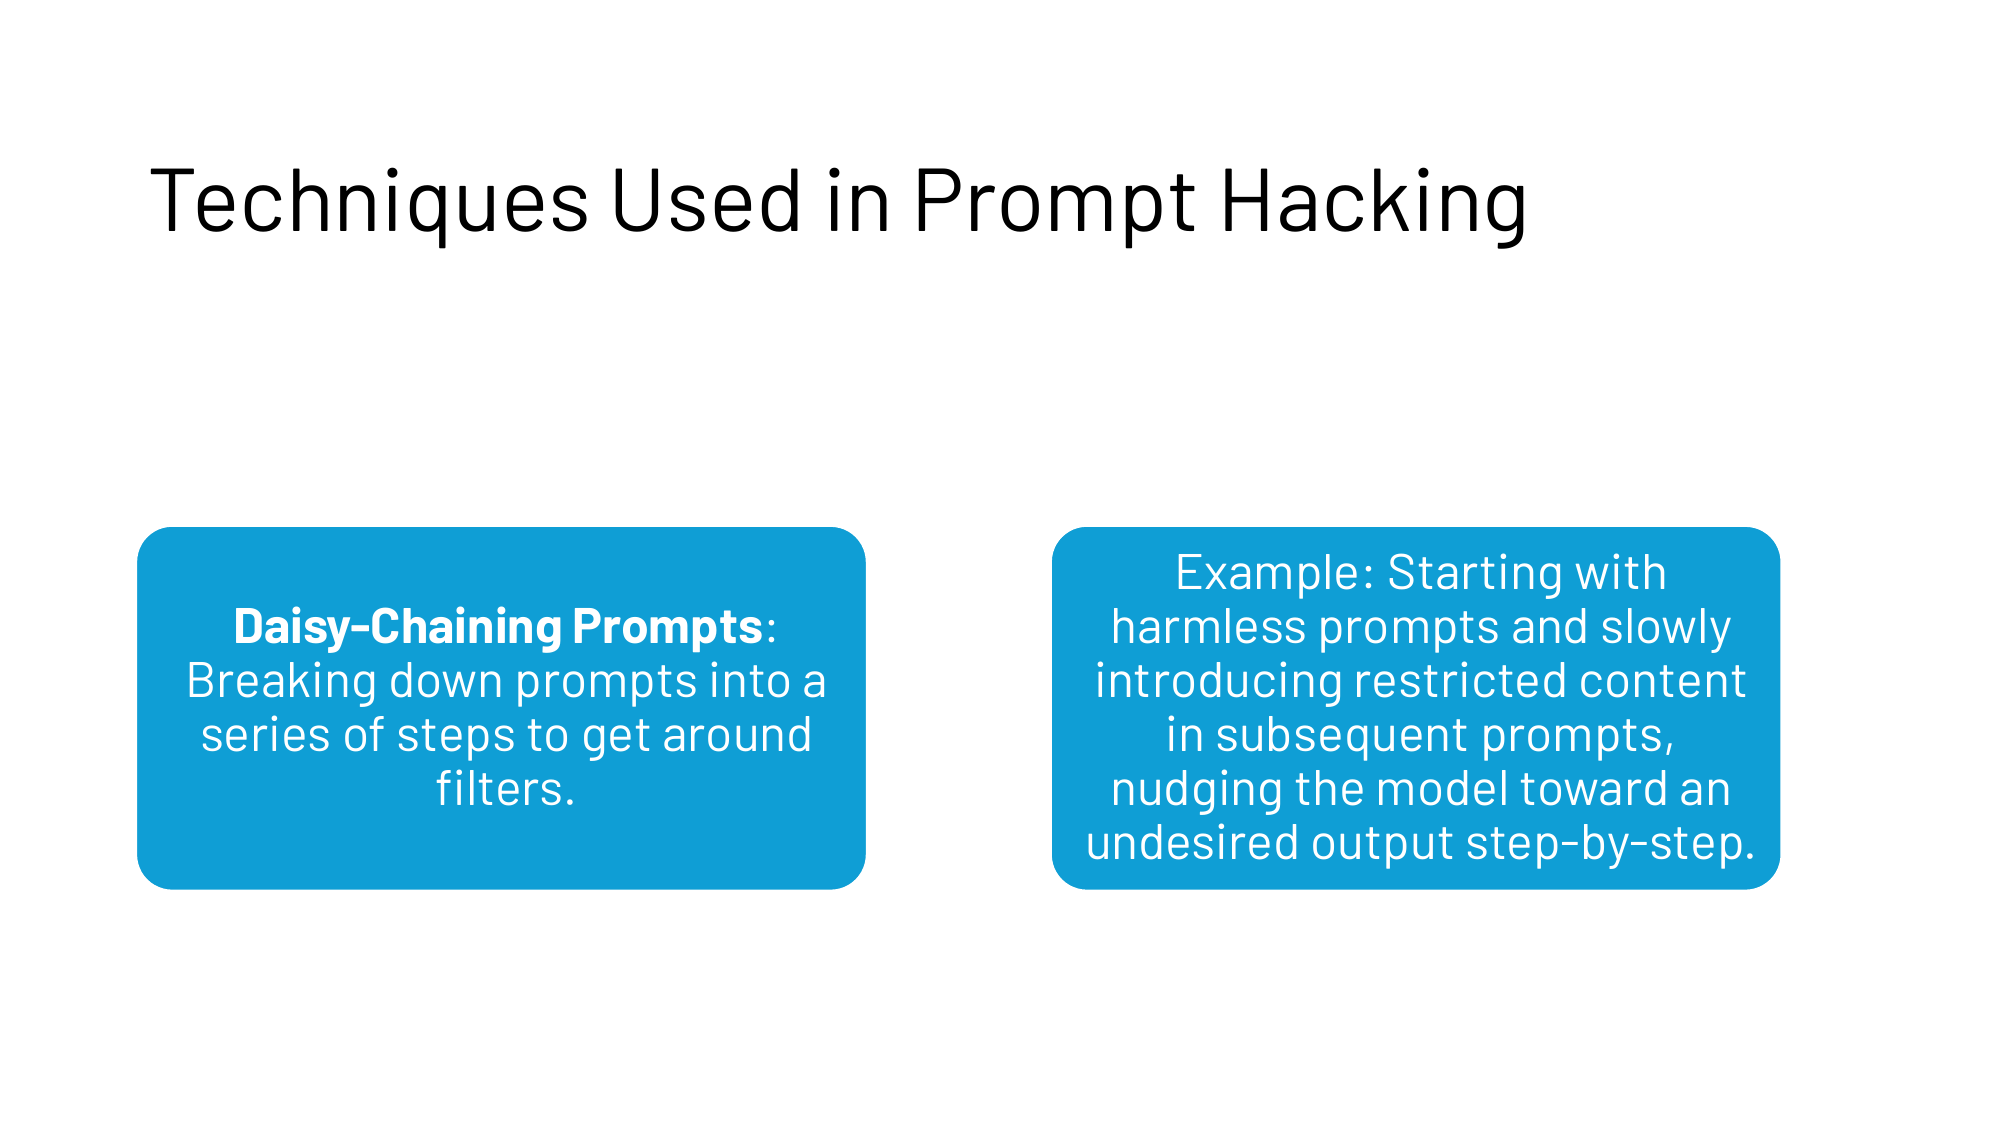

# Techniques Used in Prompt Hacking
Daisy-Chaining Prompts: Breaking down prompts into a series of steps to get around filters.
Example: Starting with harmless prompts and slowly introducing restricted content in subsequent prompts, nudging the model toward an undesired output step-by-step.